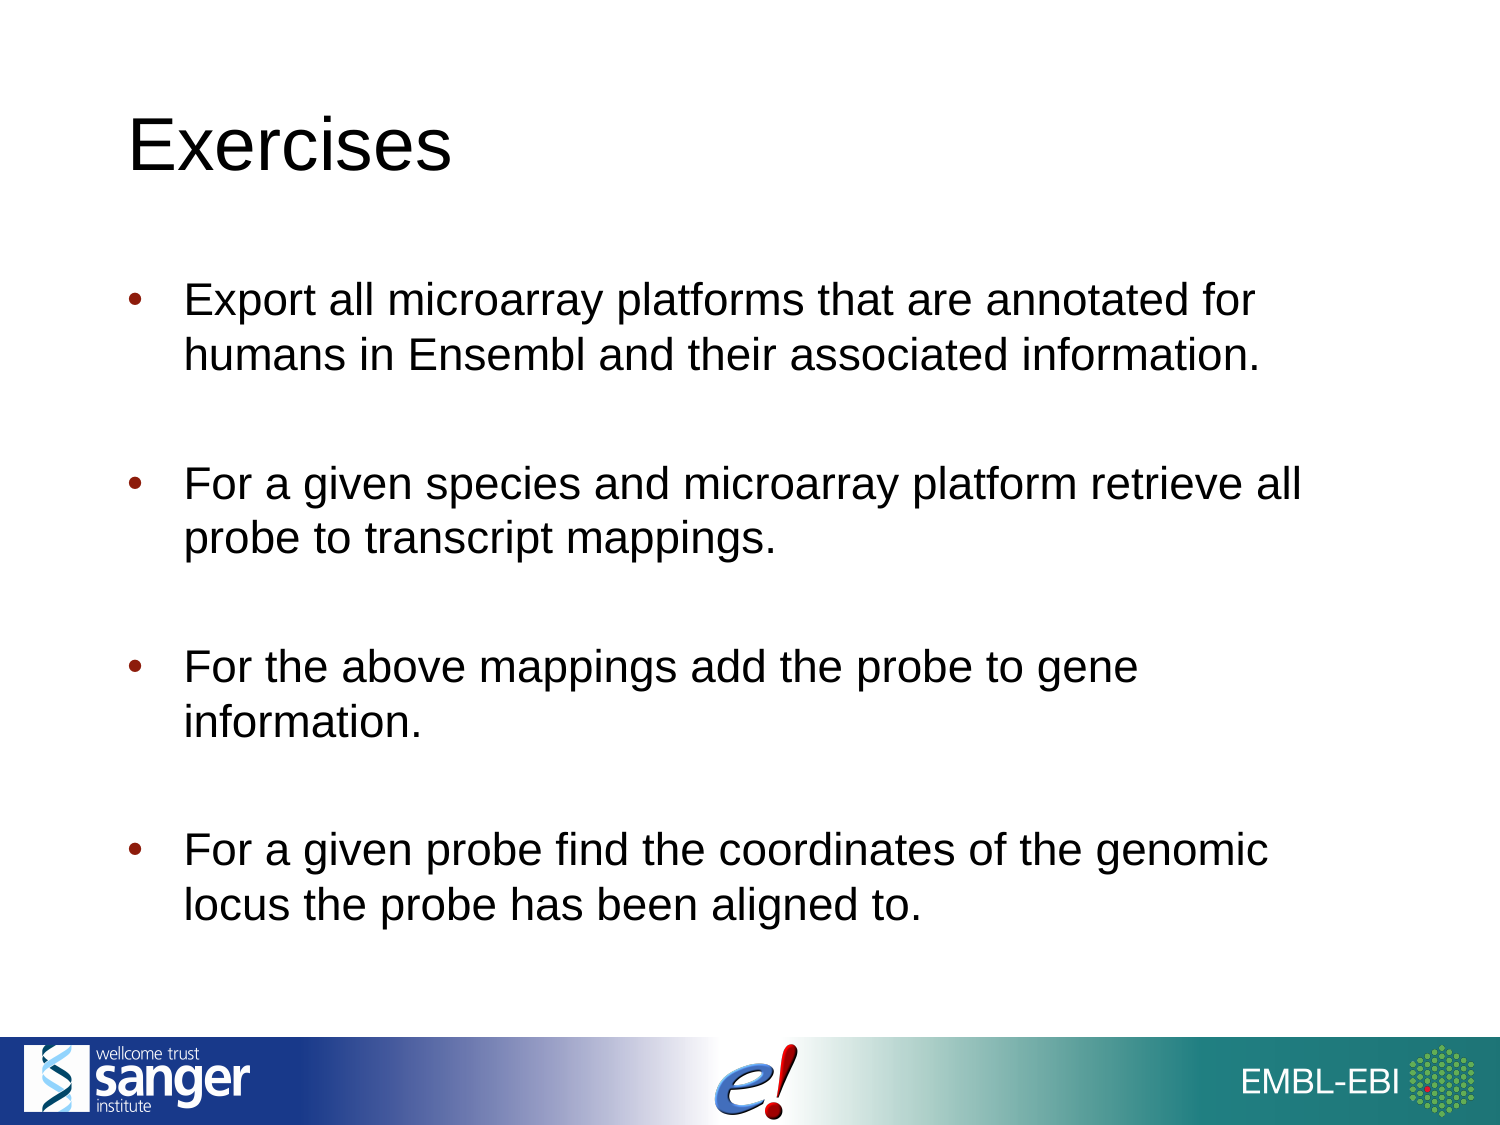

# Exercises
Export all microarray platforms that are annotated for humans in Ensembl and their associated information.

For a given species and microarray platform retrieve all probe to transcript mappings.

For the above mappings add the probe to gene information.

For a given probe find the coordinates of the genomic locus the probe has been aligned to.